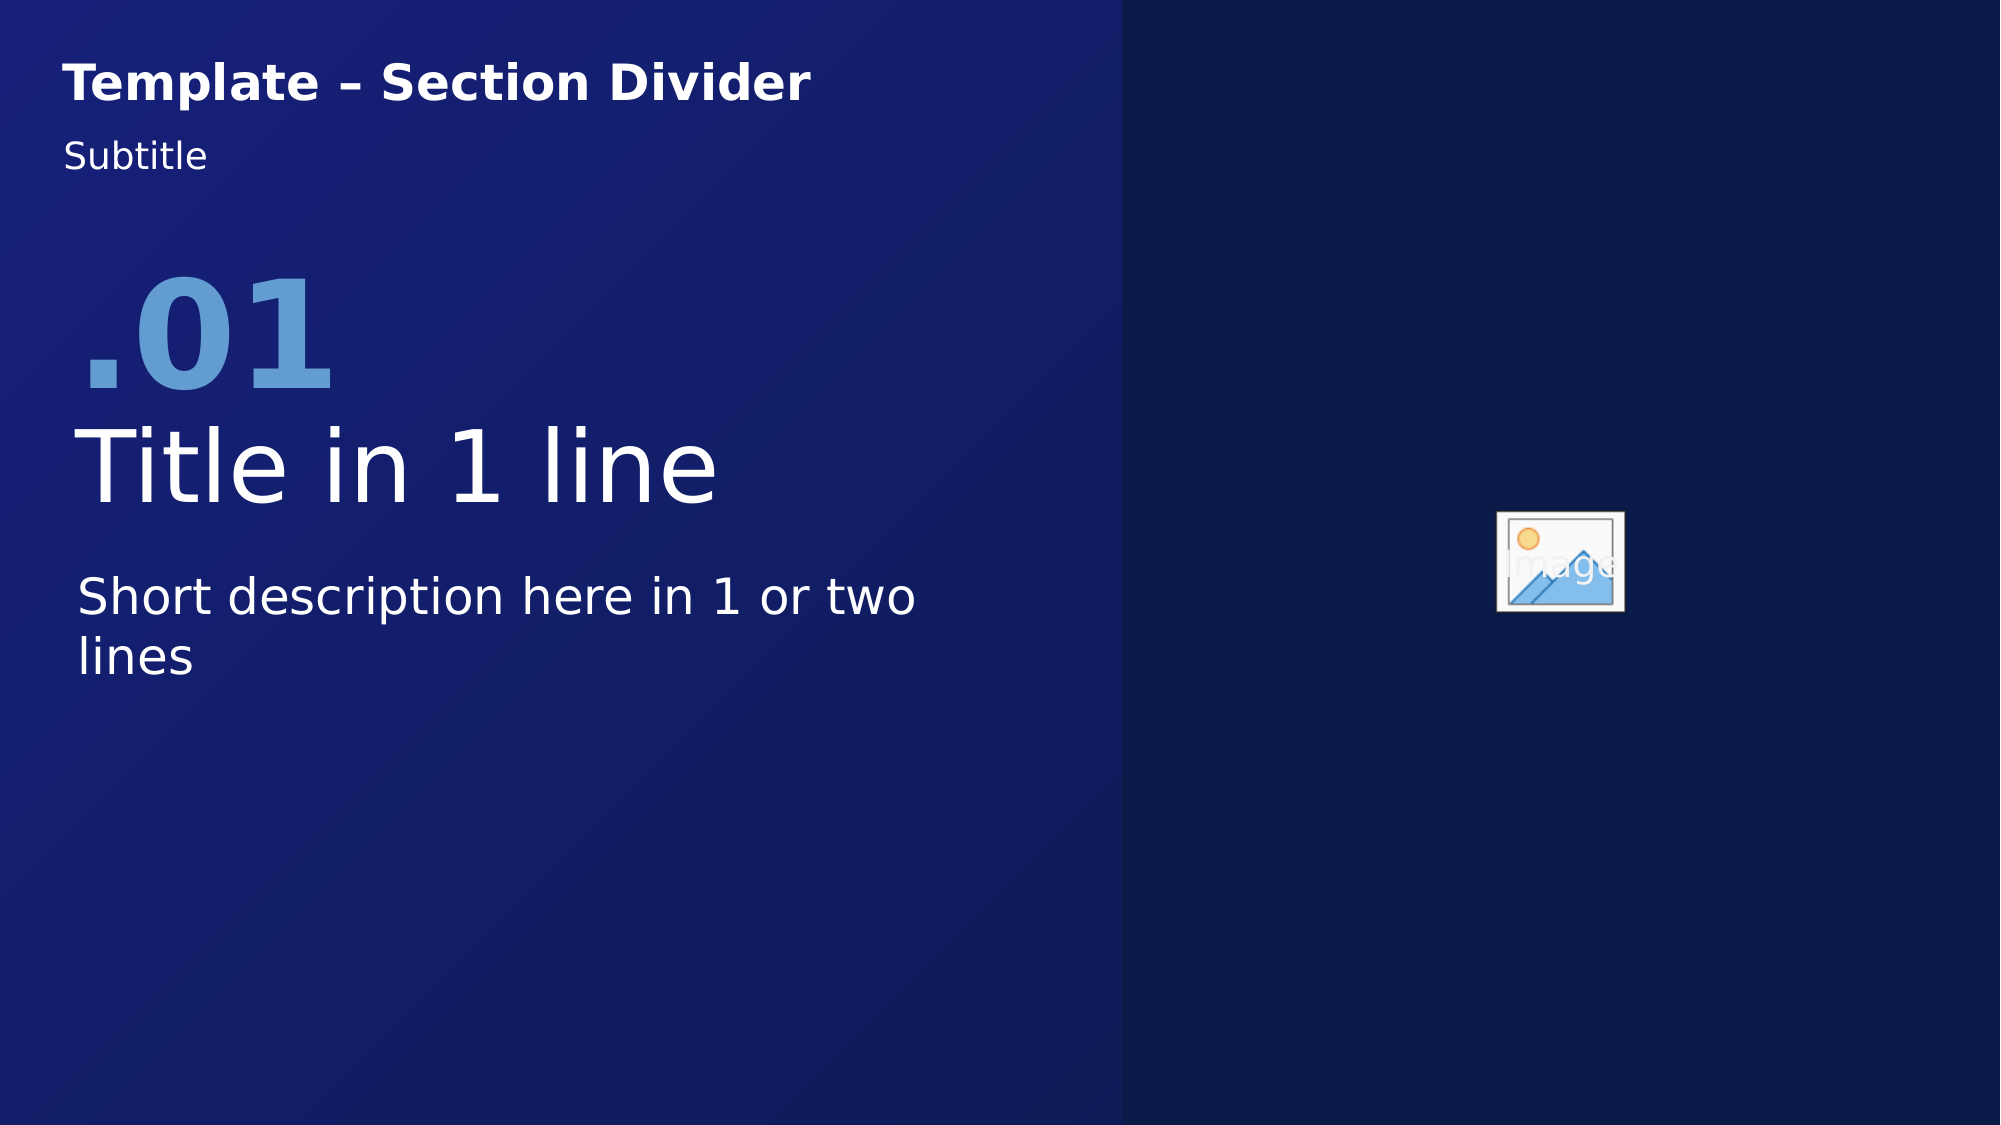

# Template – Section Divider
Subtitle
.01
Title in 1 line
Short description here in 1 or two lines